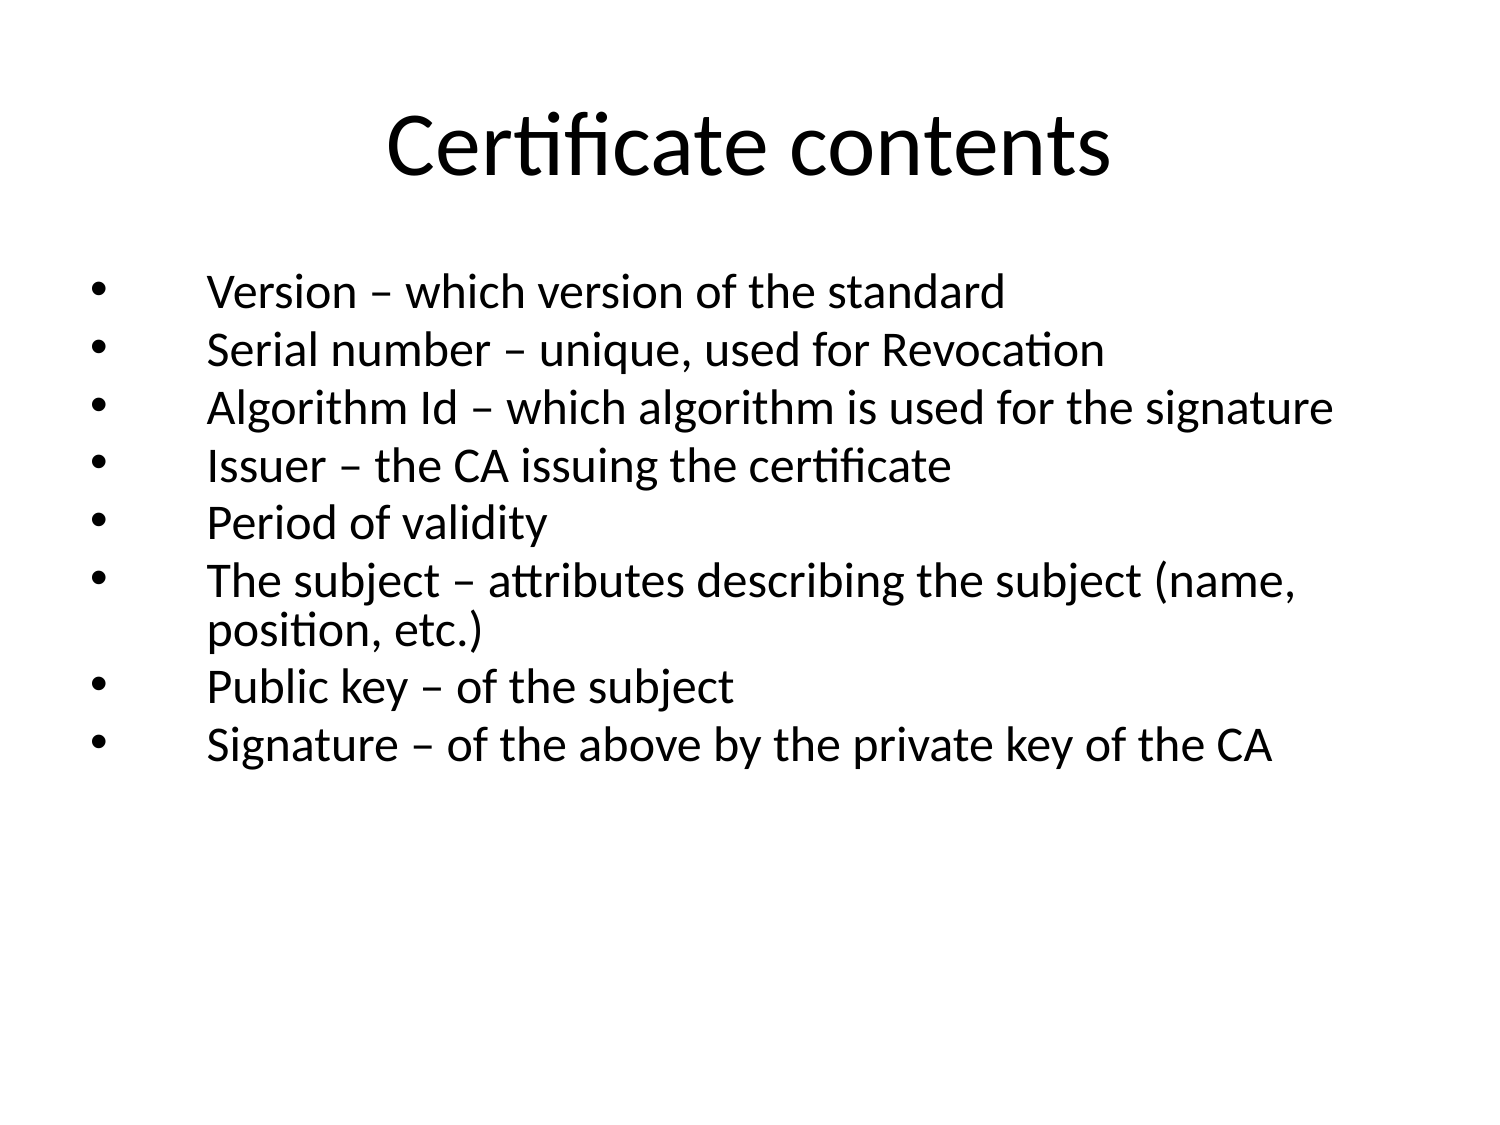

# Certificate contents
Version – which version of the standard
Serial number – unique, used for Revocation
Algorithm Id – which algorithm is used for the signature
Issuer – the CA issuing the certificate
Period of validity
The subject – attributes describing the subject (name, position, etc.)
Public key – of the subject
Signature – of the above by the private key of the CA